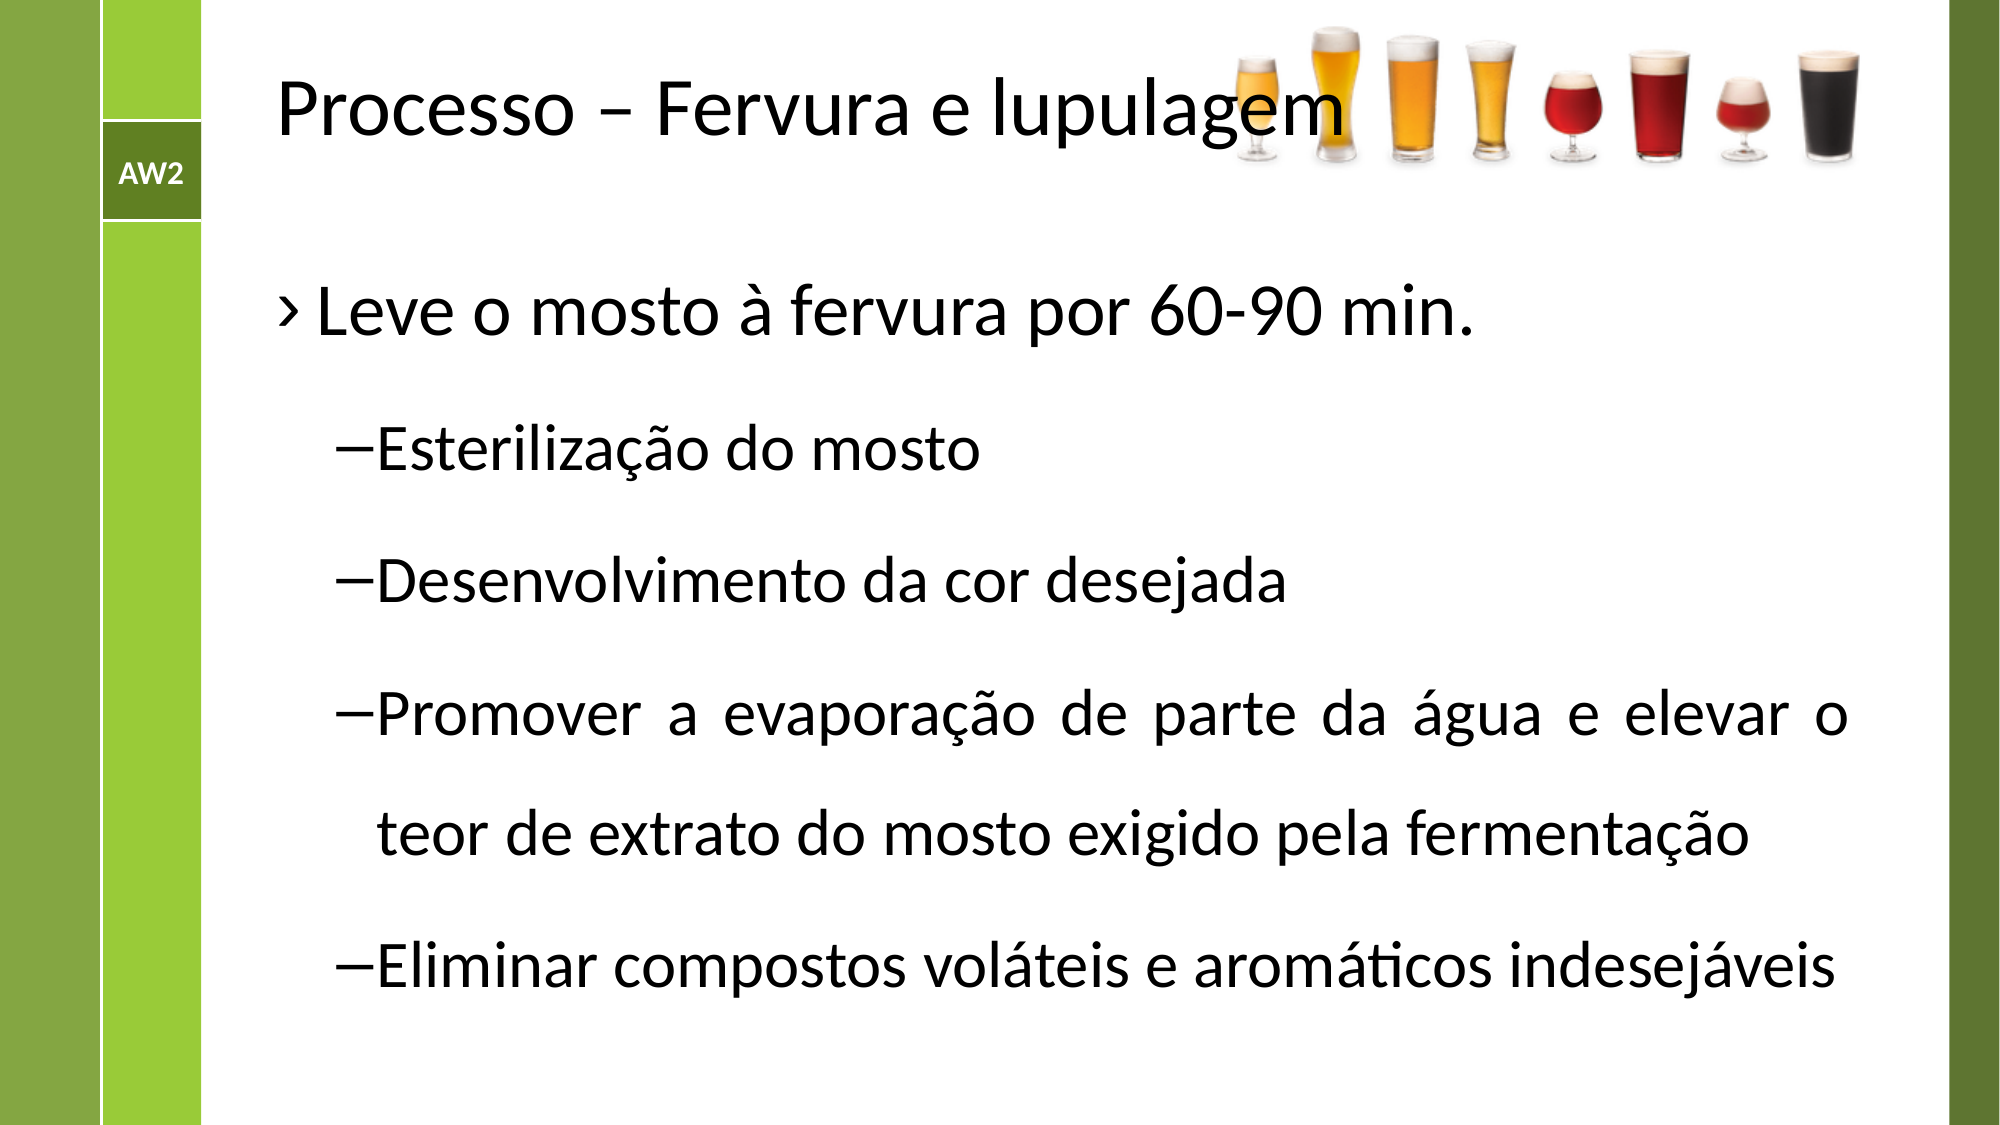

# Processo – Fervura e lupulagem
Leve o mosto à fervura por 60-90 min.
Esterilização do mosto
Desenvolvimento da cor desejada
Promover a evaporação de parte da água e elevar o teor de extrato do mosto exigido pela fermentação
Eliminar compostos voláteis e aromáticos indesejáveis